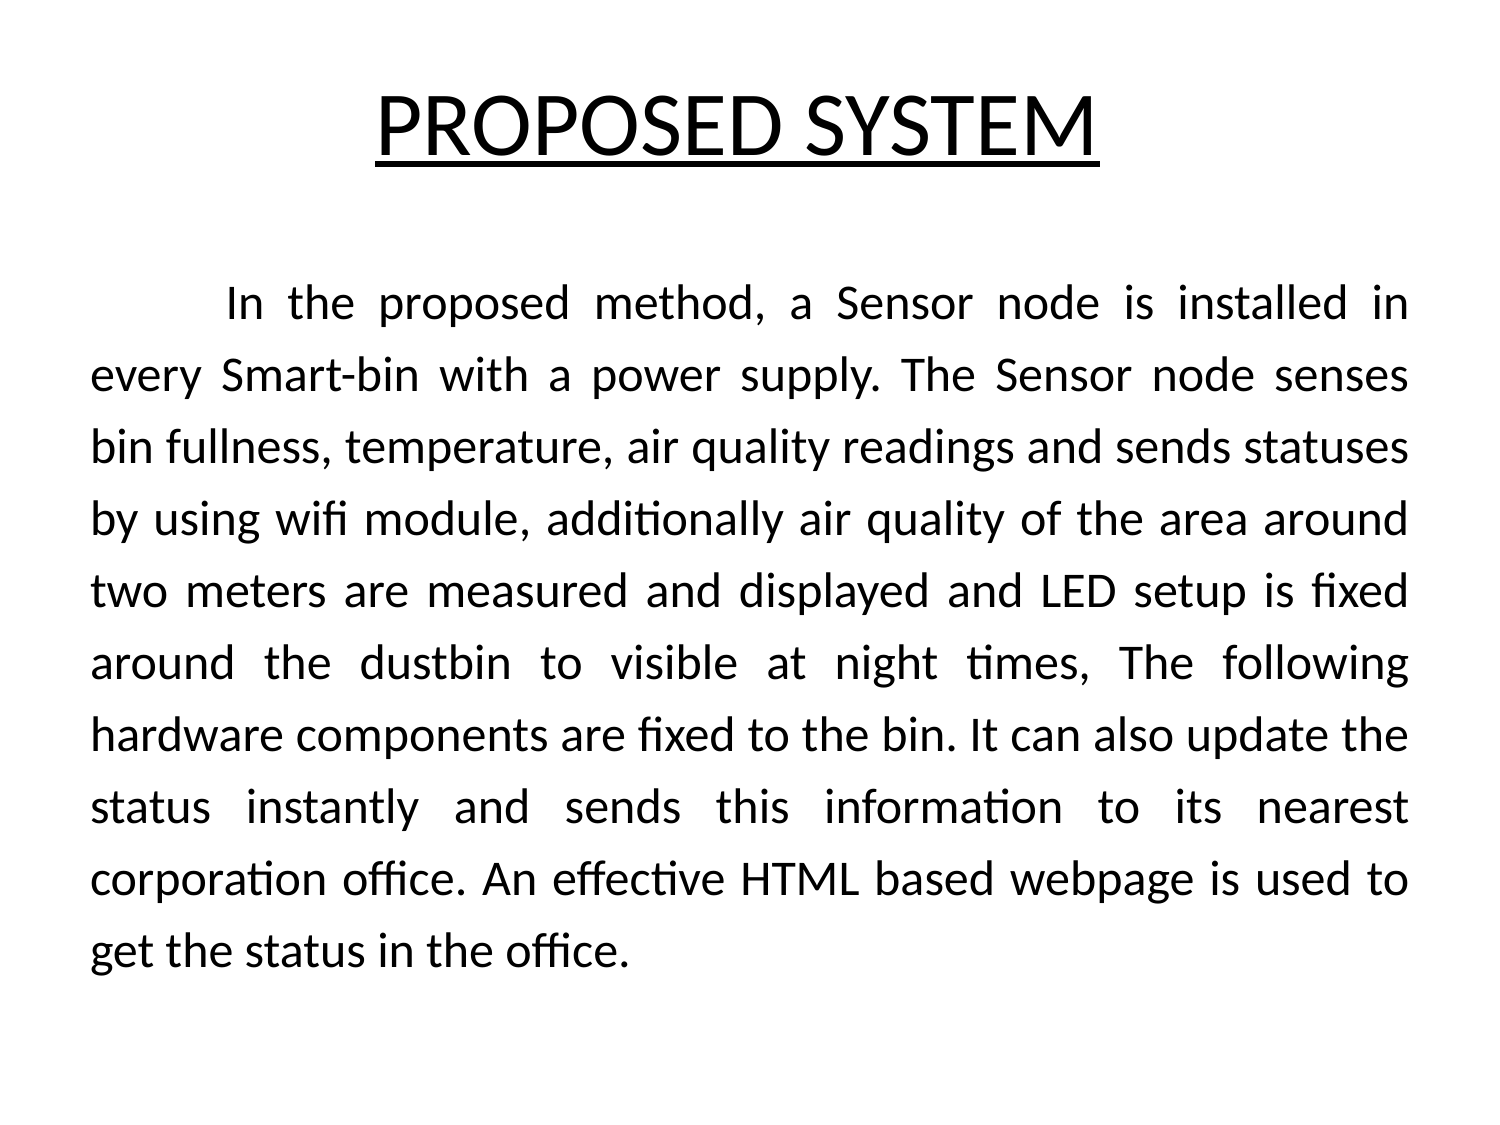

# PROPOSED SYSTEM
	 In the proposed method, a Sensor node is installed in every Smart-bin with a power supply. The Sensor node senses bin fullness, temperature, air quality readings and sends statuses by using wifi module, additionally air quality of the area around two meters are measured and displayed and LED setup is fixed around the dustbin to visible at night times, The following hardware components are fixed to the bin. It can also update the status instantly and sends this information to its nearest corporation office. An effective HTML based webpage is used to get the status in the office.